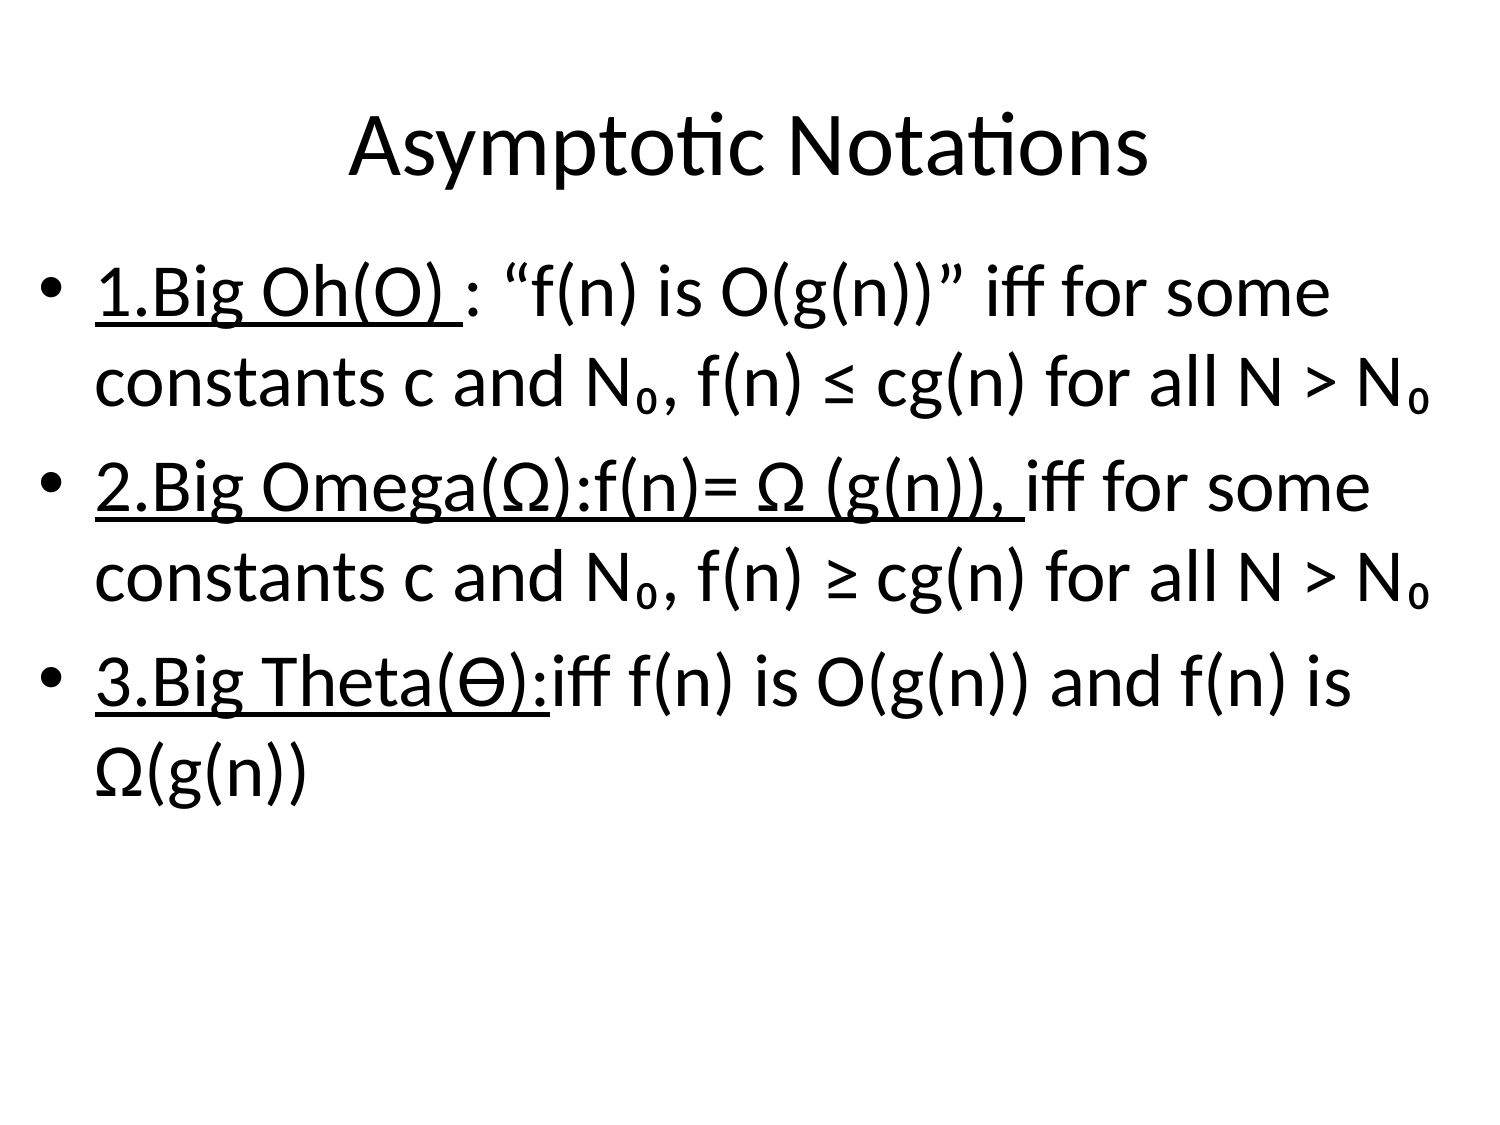

# Asymptotic Notations
1.Big Oh(O) : “f(n) is O(g(n))” iff for some constants c and N₀, f(n) ≤ cg(n) for all N > N₀
2.Big Omega(Ω):f(n)= Ω (g(n)), iff for some constants c and N₀, f(n) ≥ cg(n) for all N > N₀
3.Big Theta(Ө):iff f(n) is O(g(n)) and f(n) is Ω(g(n))